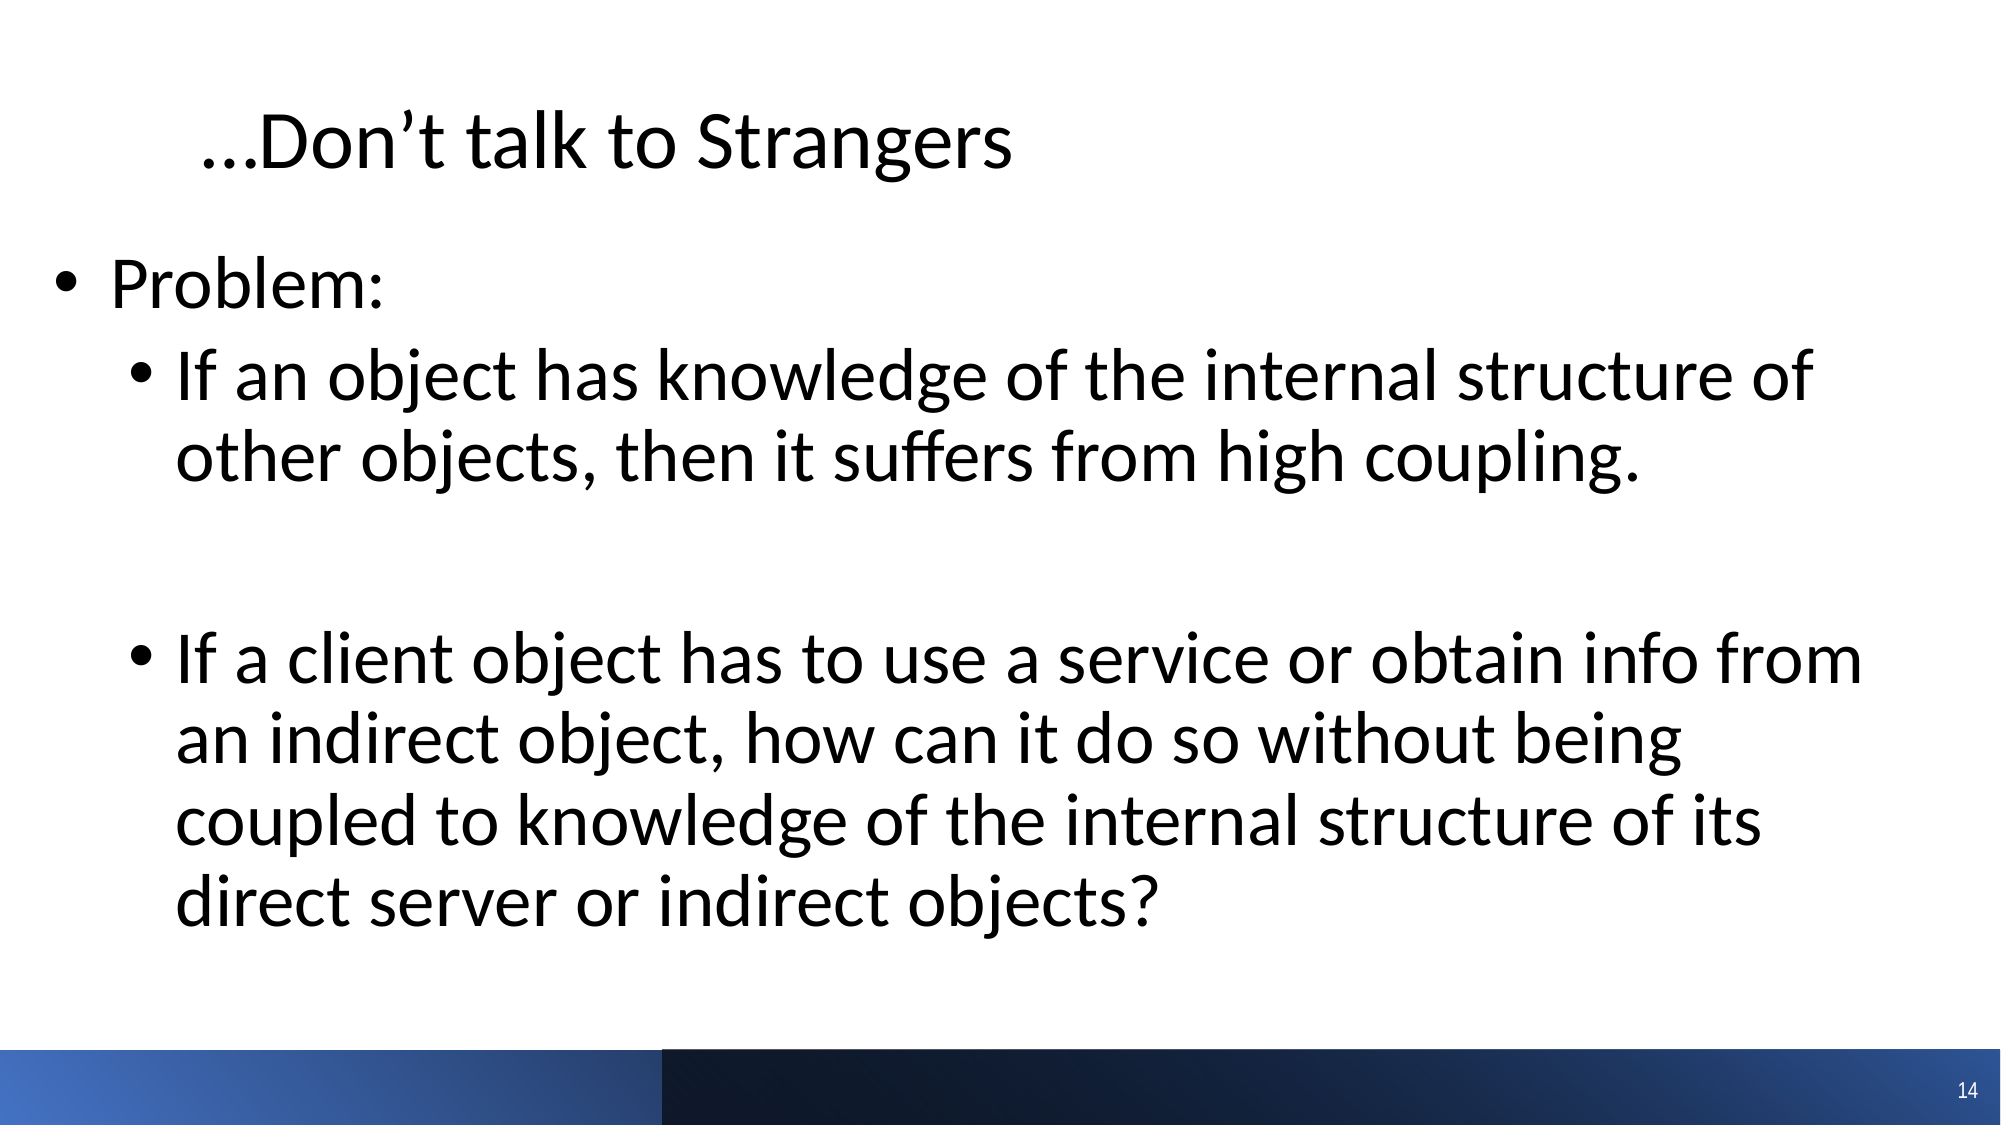

# …Don’t talk to Strangers
Problem:
If an object has knowledge of the internal structure of other objects, then it suffers from high coupling.

If a client object has to use a service or obtain info from an indirect object, how can it do so without being coupled to knowledge of the internal structure of its direct server or indirect objects?

14